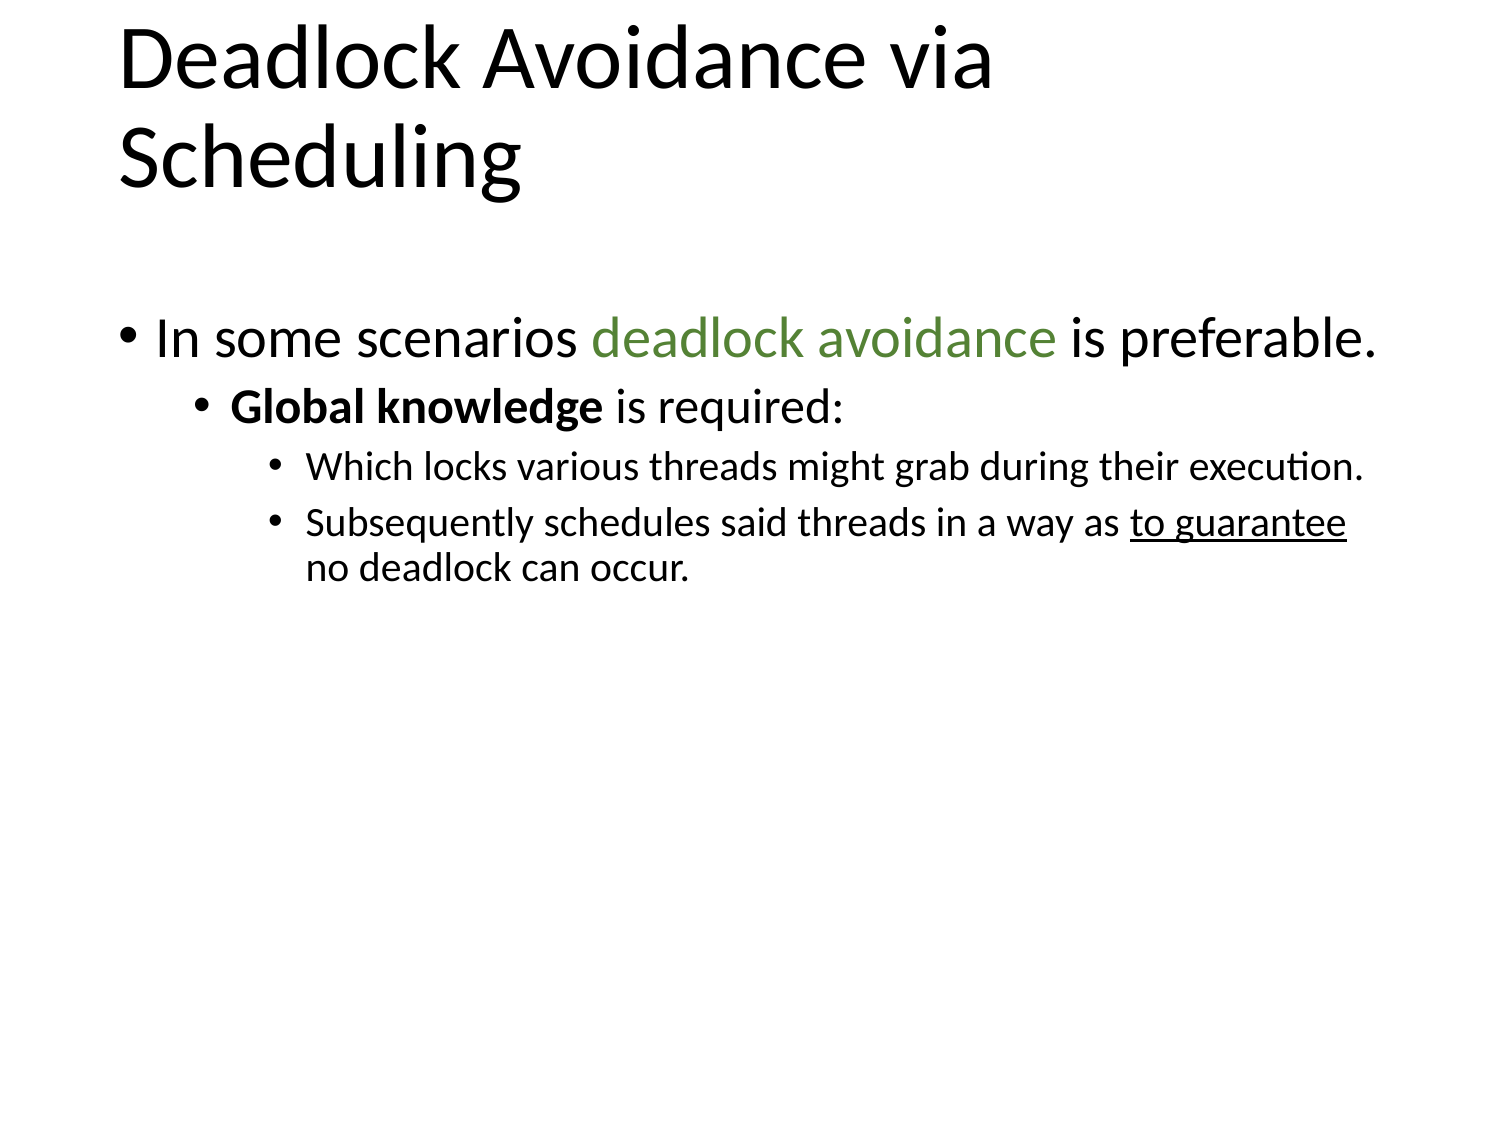

# Deadlock Avoidance via Scheduling
In some scenarios deadlock avoidance is preferable.
Global knowledge is required:
Which locks various threads might grab during their execution.
Subsequently schedules said threads in a way as to guarantee no deadlock can occur.